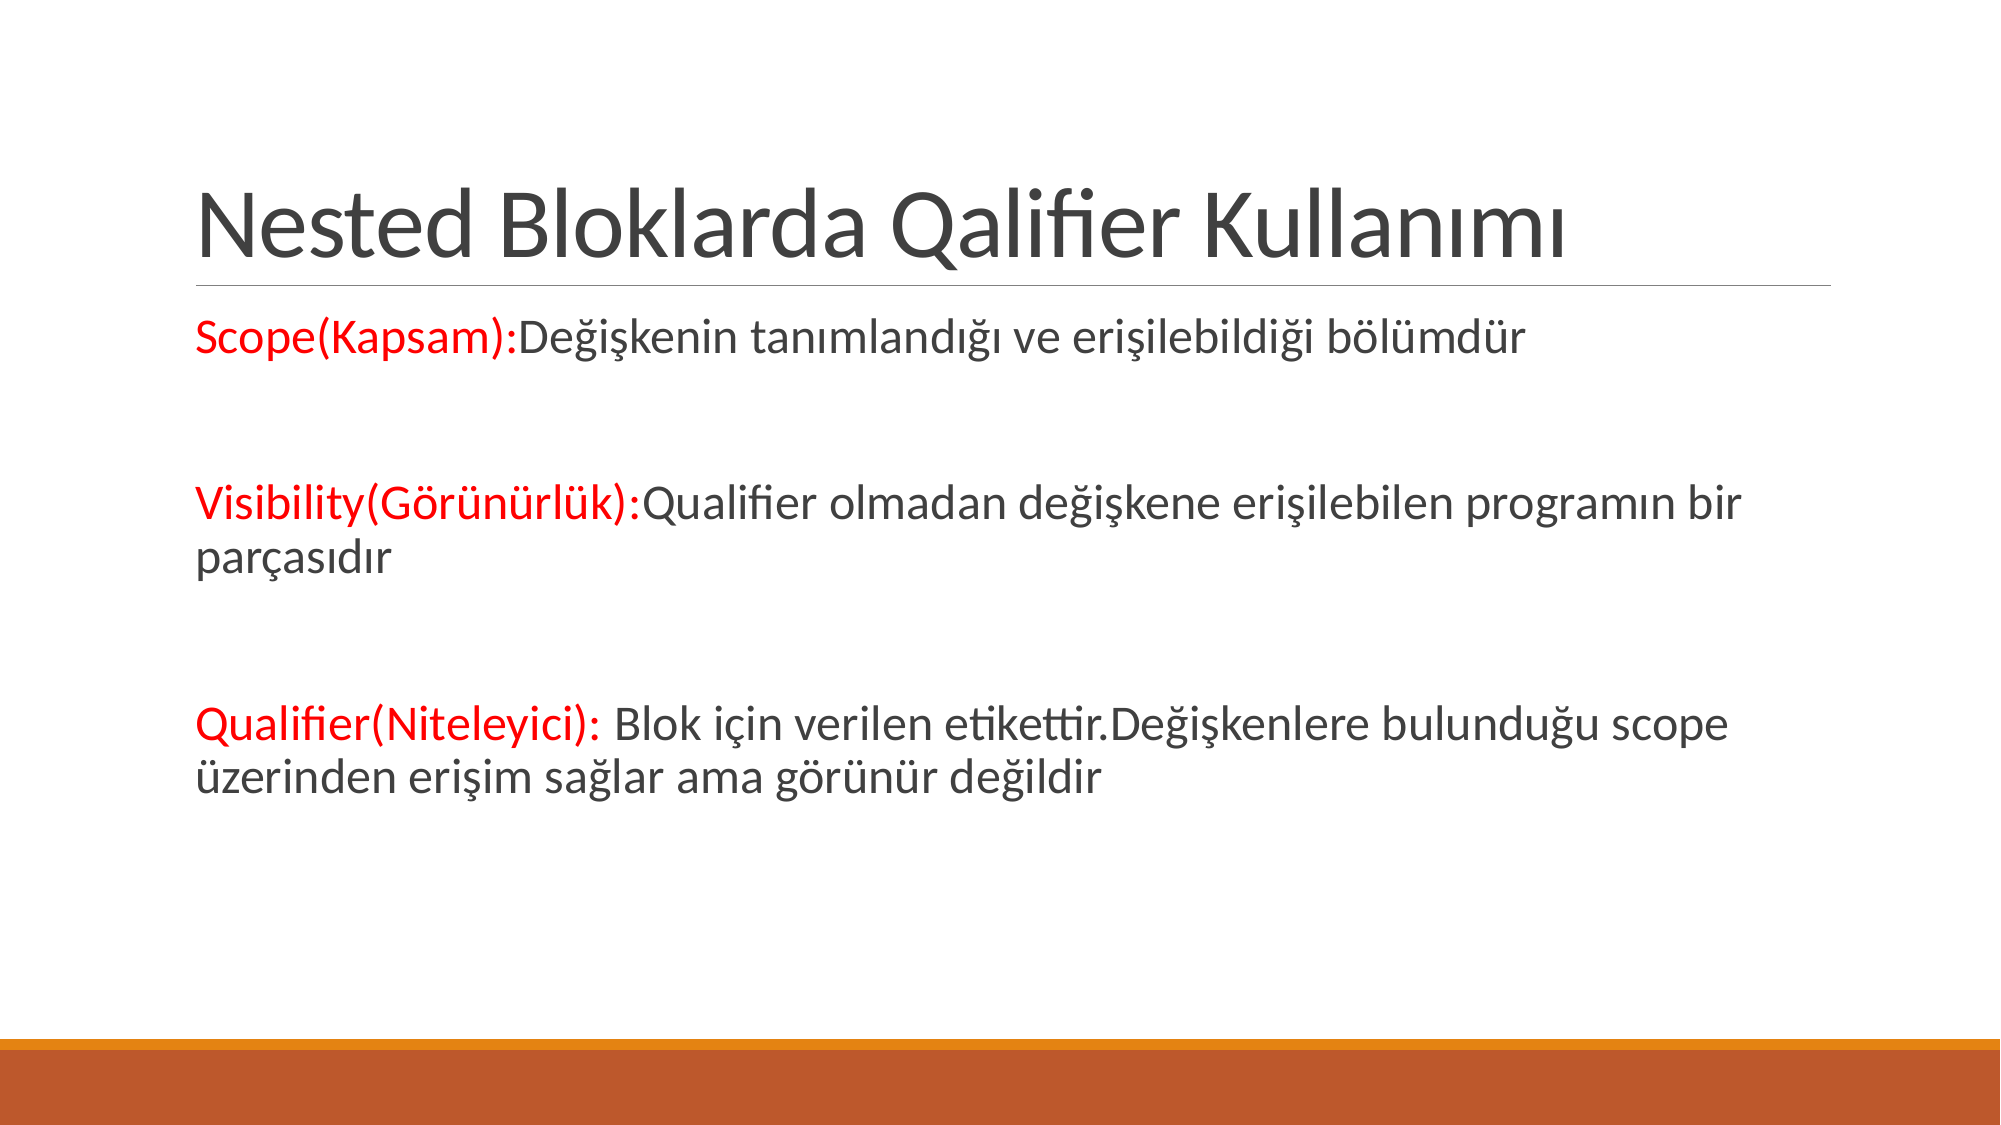

# Nested Bloklarda Qalifier Kullanımı
Scope(Kapsam):Değişkenin tanımlandığı ve erişilebildiği bölümdür

Visibility(Görünürlük):Qualifier olmadan değişkene erişilebilen programın bir parçasıdır

Qualifier(Niteleyici): Blok için verilen etikettir.Değişkenlere bulunduğu scope üzerinden erişim sağlar ama görünür değildir